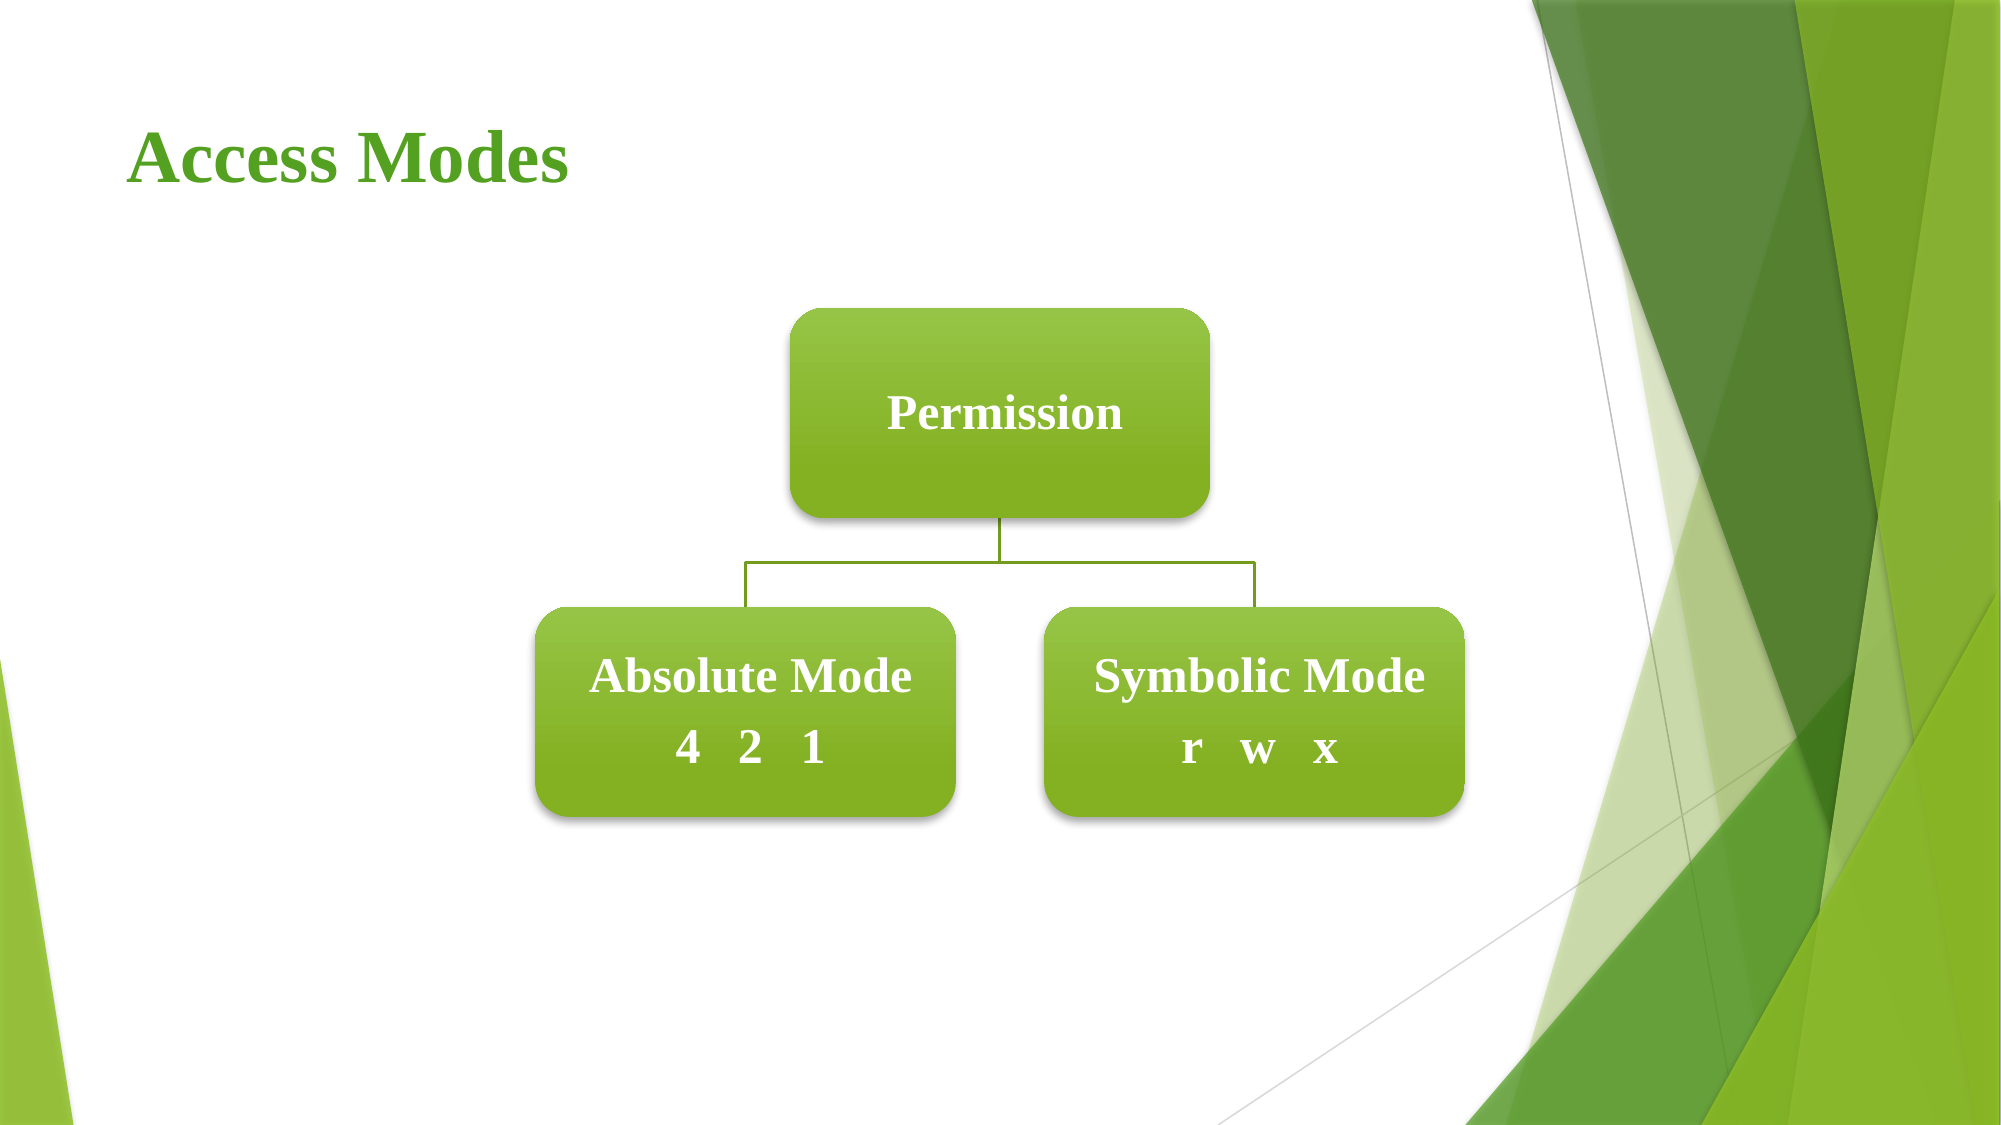

# Access Modes
Permission
Absolute Mode
4   2   1
Symbolic Mode
r   w   x